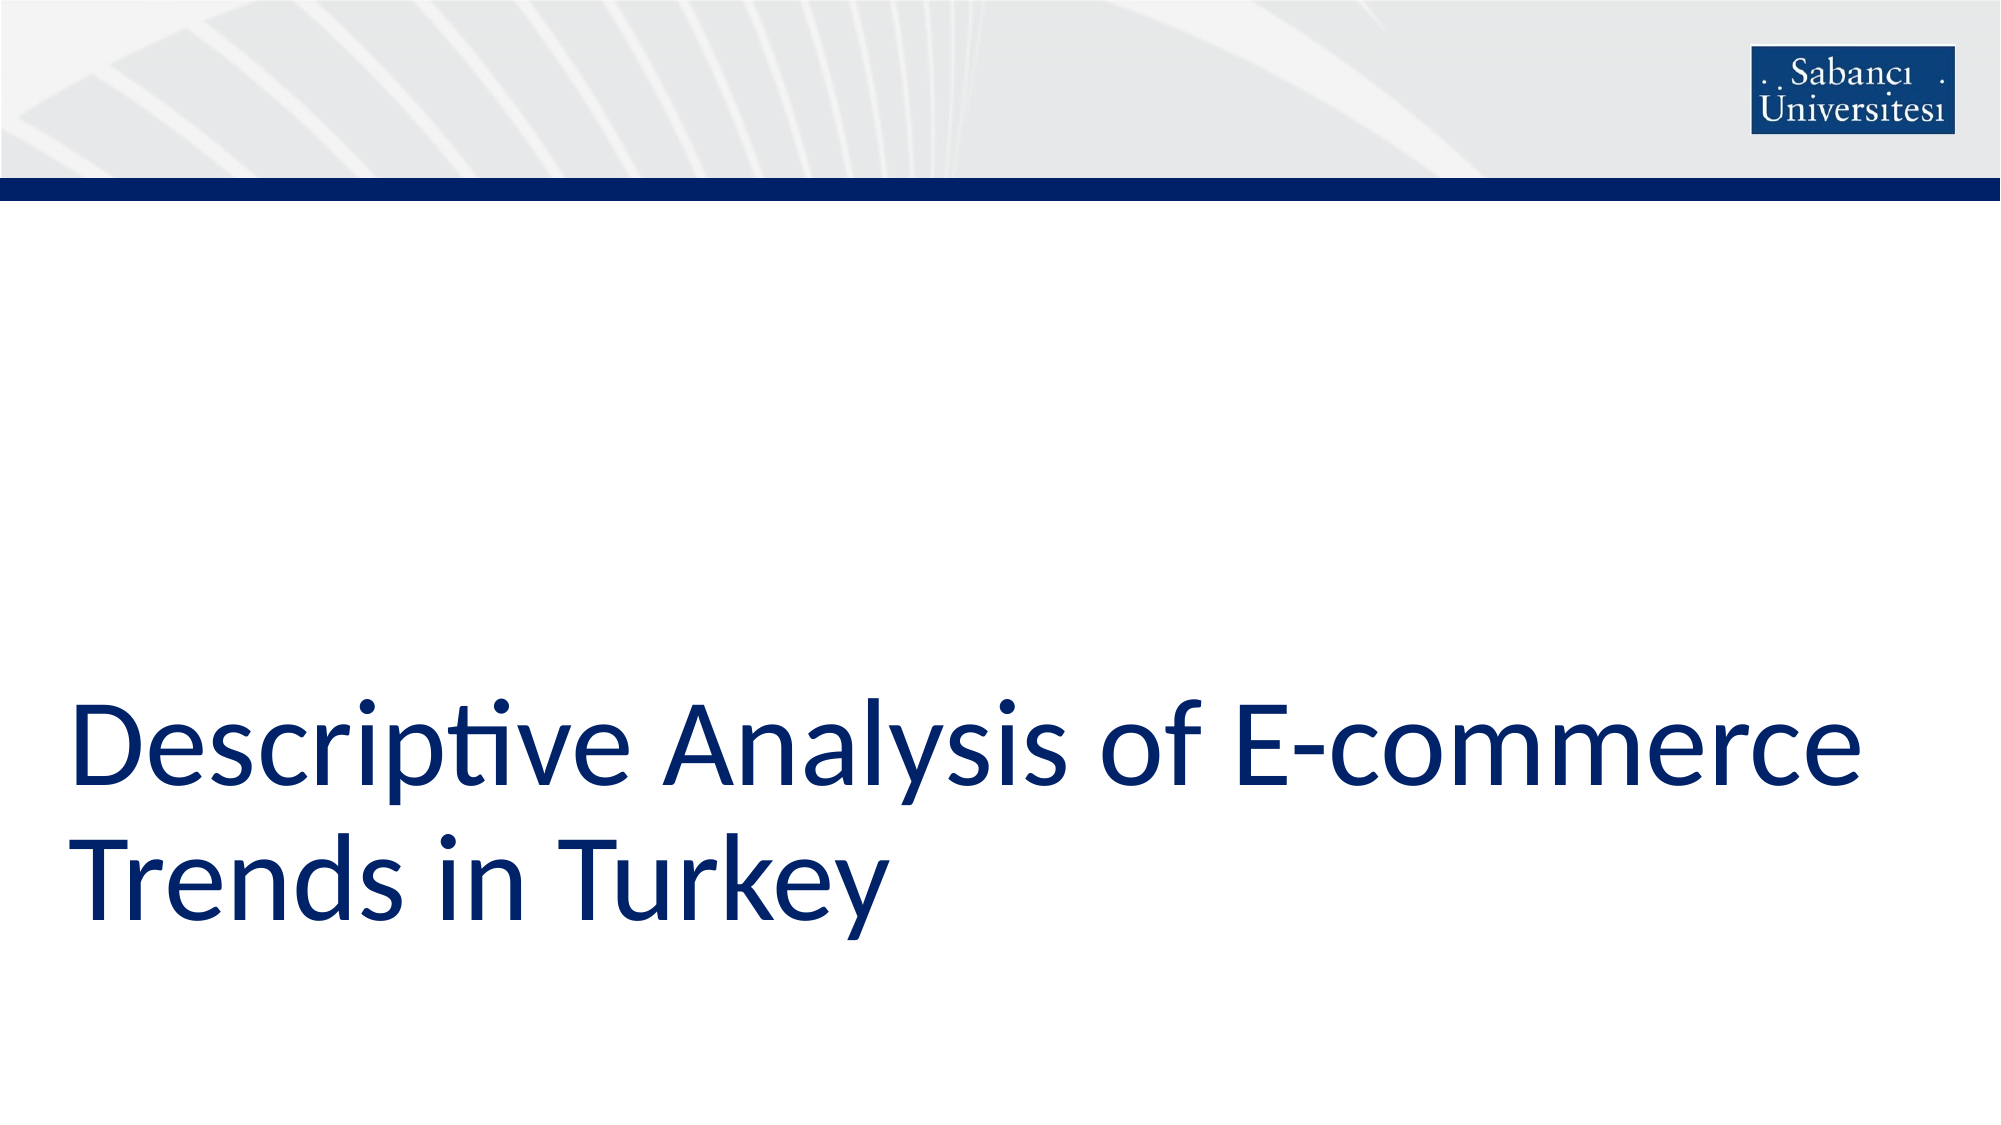

# Descriptive Analysis of E-commerce Trends in Turkey